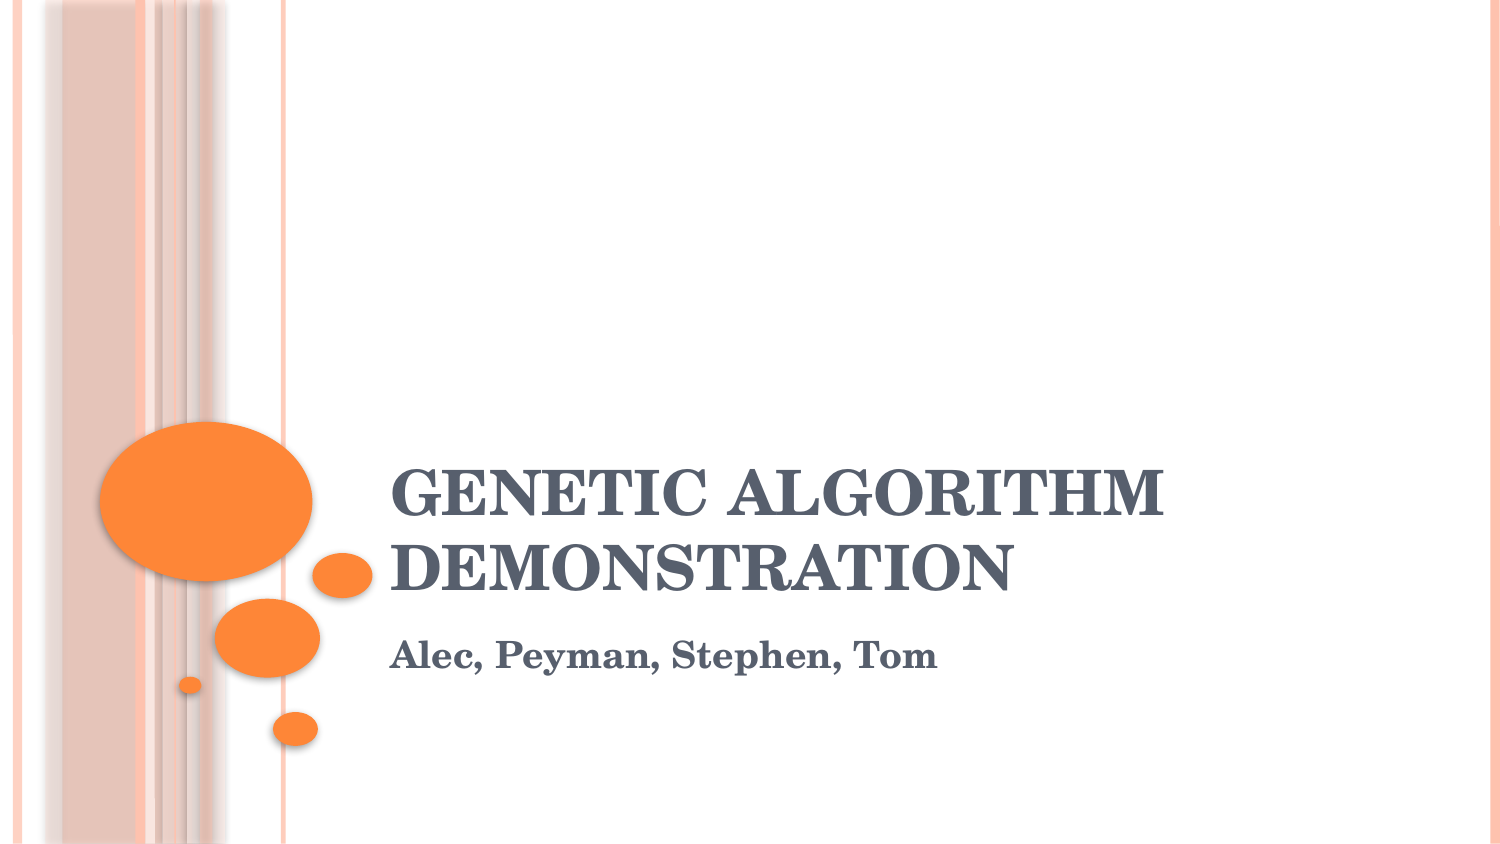

# Genetic Algorithm Demonstration
Alec, Peyman, Stephen, Tom